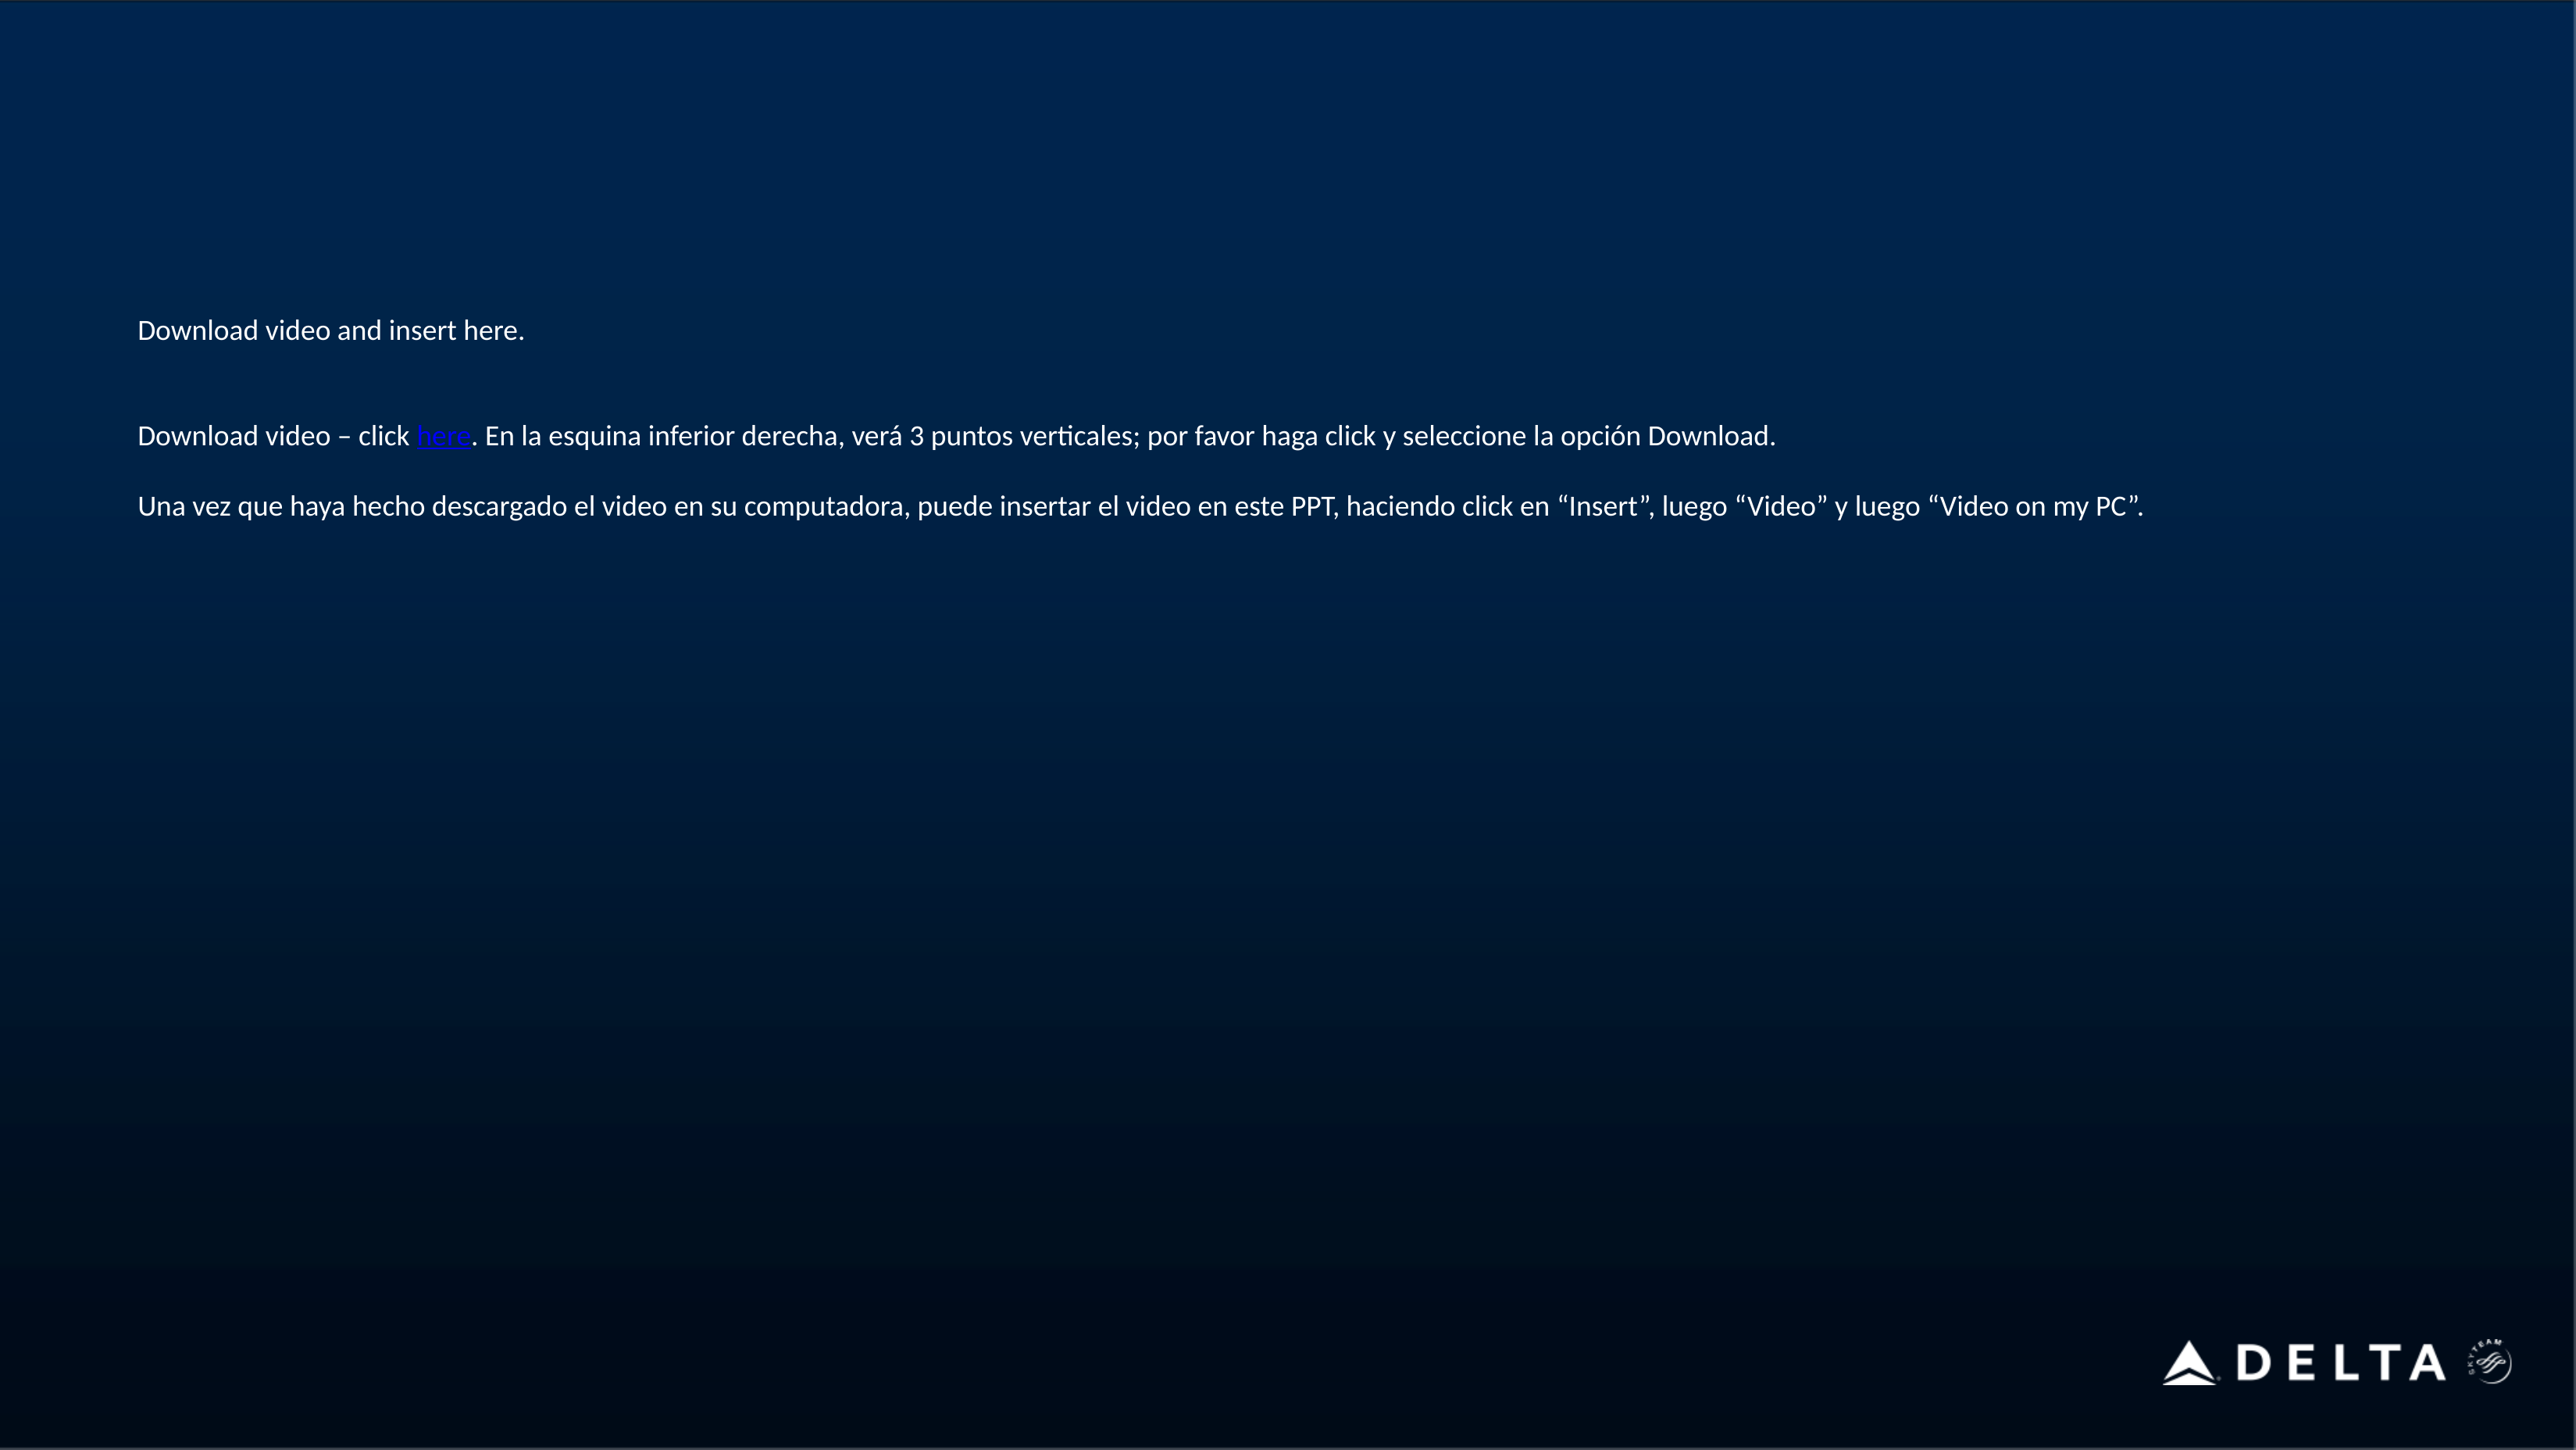

Download video and insert here.

Download video – click here. En la esquina inferior derecha, verá 3 puntos verticales; por favor haga click y seleccione la opción Download.

Una vez que haya hecho descargado el video en su computadora, puede insertar el video en este PPT, haciendo click en “Insert”, luego “Video” y luego “Video on my PC”.